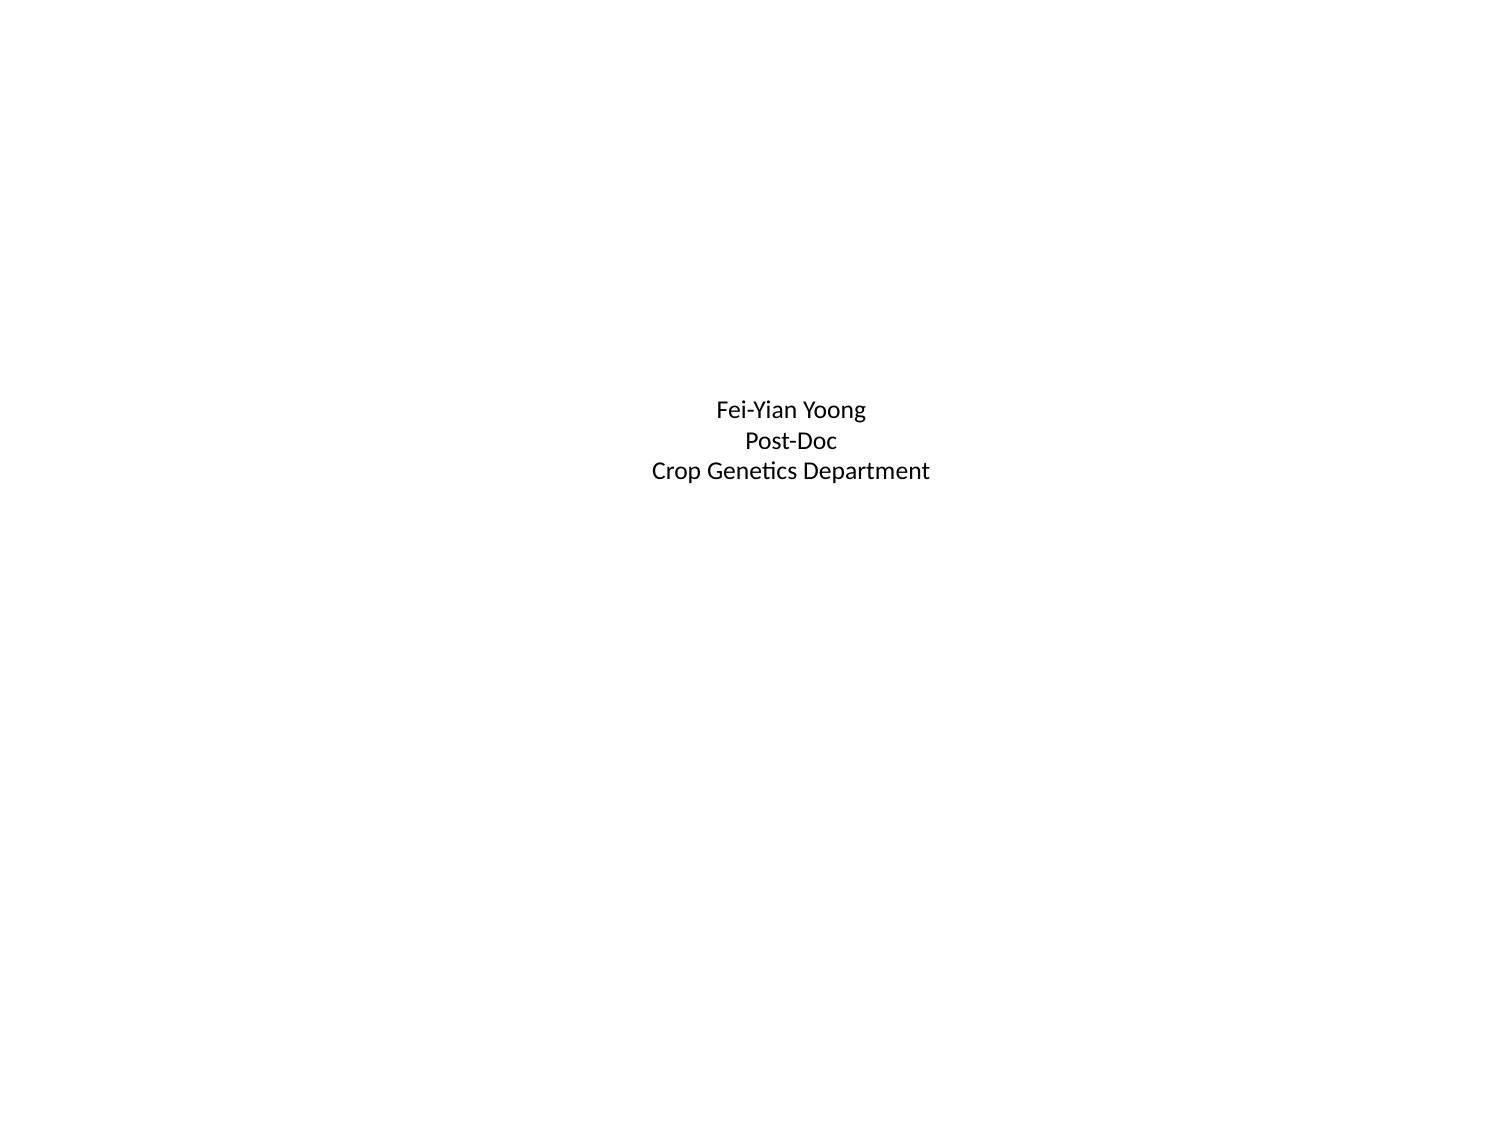

# Fei-Yian Yoong Post-Doc Crop Genetics Department